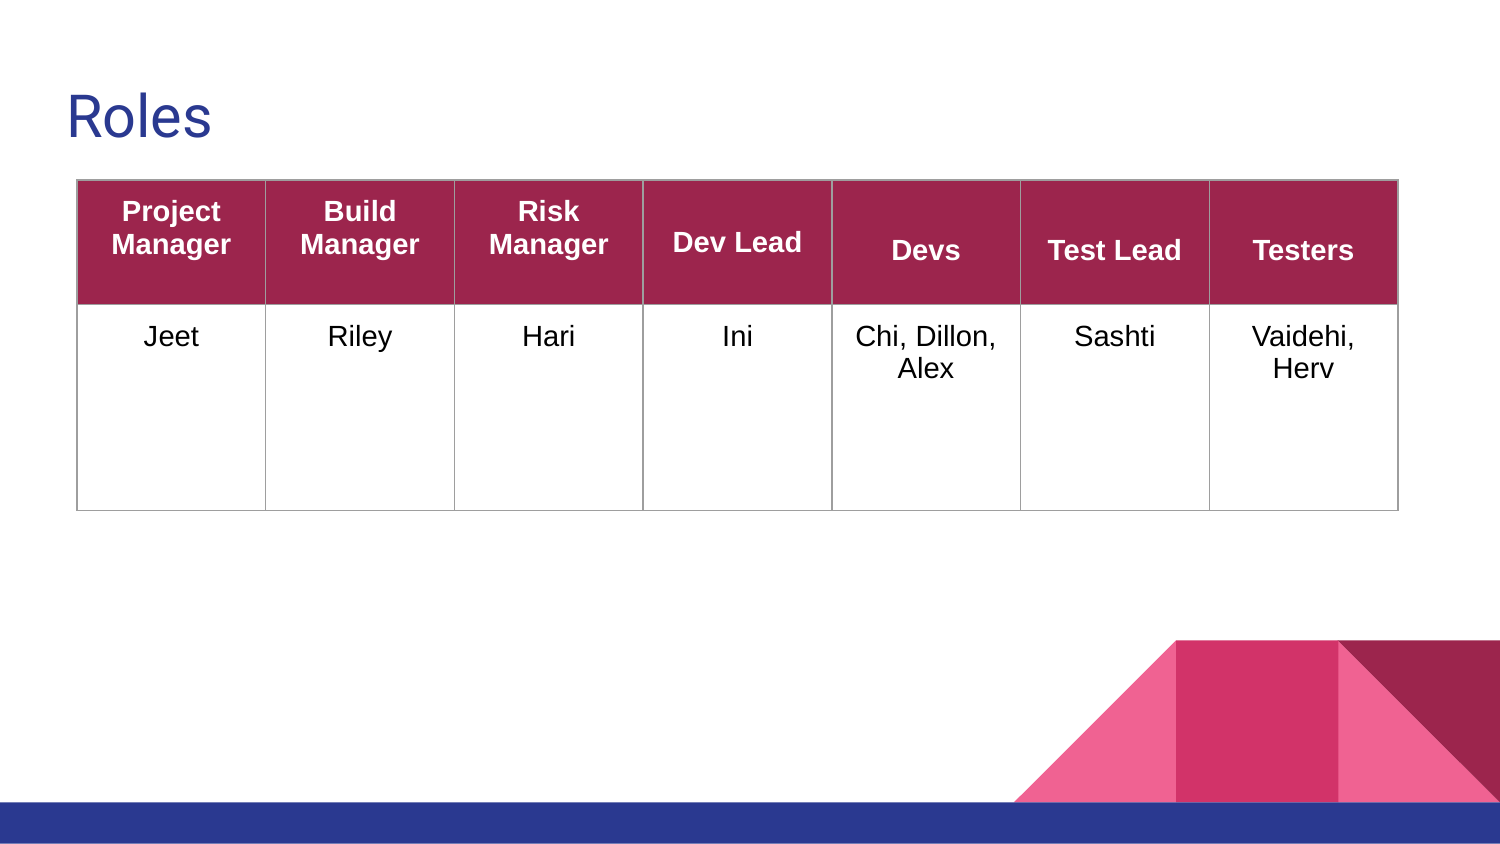

# Roles
| Project Manager | Build Manager | Risk Manager | Dev Lead | Devs | Test Lead | Testers |
| --- | --- | --- | --- | --- | --- | --- |
| Jeet | Riley | Hari | Ini | Chi, Dillon, Alex | Sashti | Vaidehi, Herv |